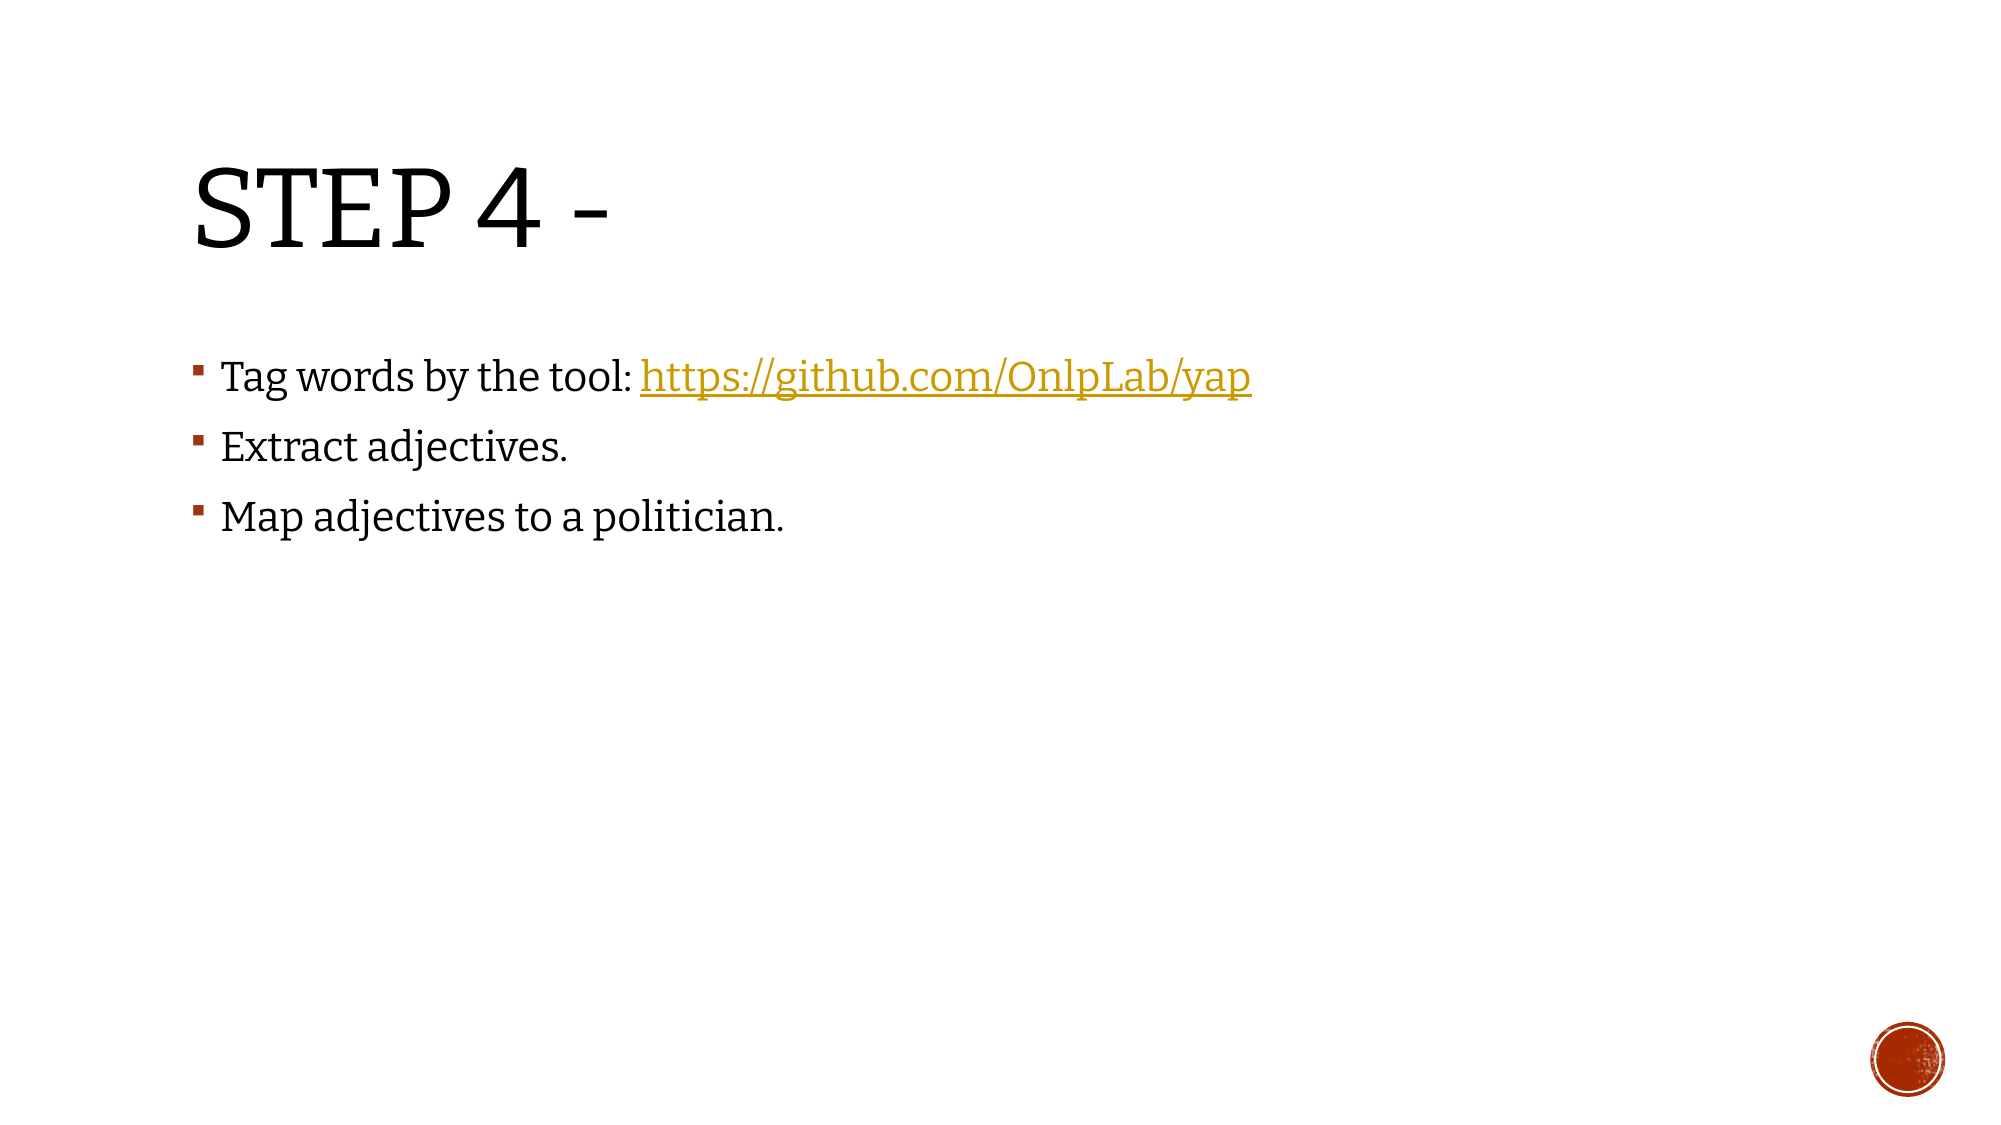

# Step 4 -
Tag words by the tool: https://github.com/OnlpLab/yap
Extract adjectives.
Map adjectives to a politician.